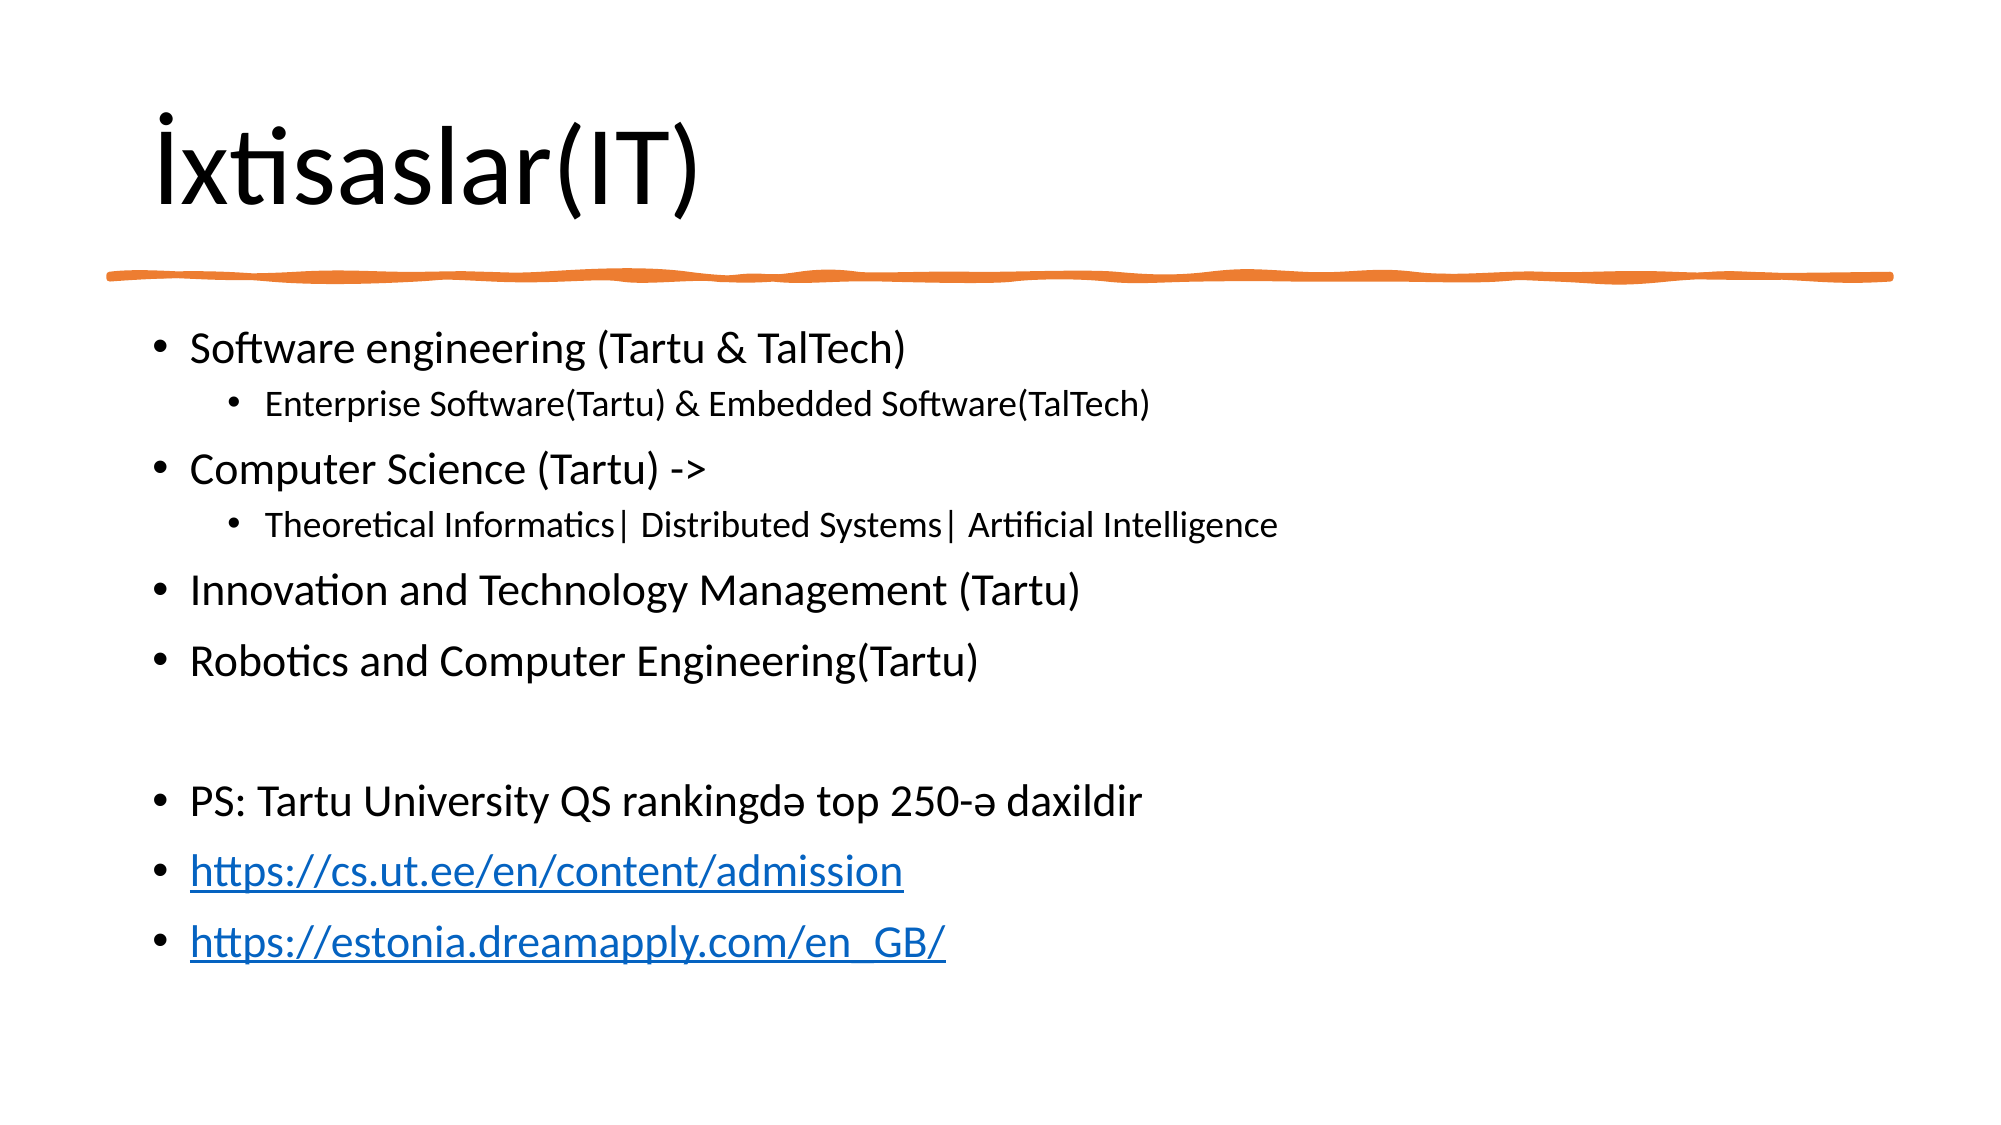

# İxtisaslar(IT)

Software engineering (Tartu & TalTech)
Enterprise Software(Tartu) & Embedded Software(TalTech)
Computer Science (Tartu) ->
Theoretical Informatics| Distributed Systems| Artificial Intelligence
Innovation and Technology Management (Tartu)
Robotics and Computer Engineering(Tartu)

PS: Tartu University QS rankingdə top 250-ə daxildir
https://cs.ut.ee/en/content/admission
https://estonia.dreamapply.com/en_GB/